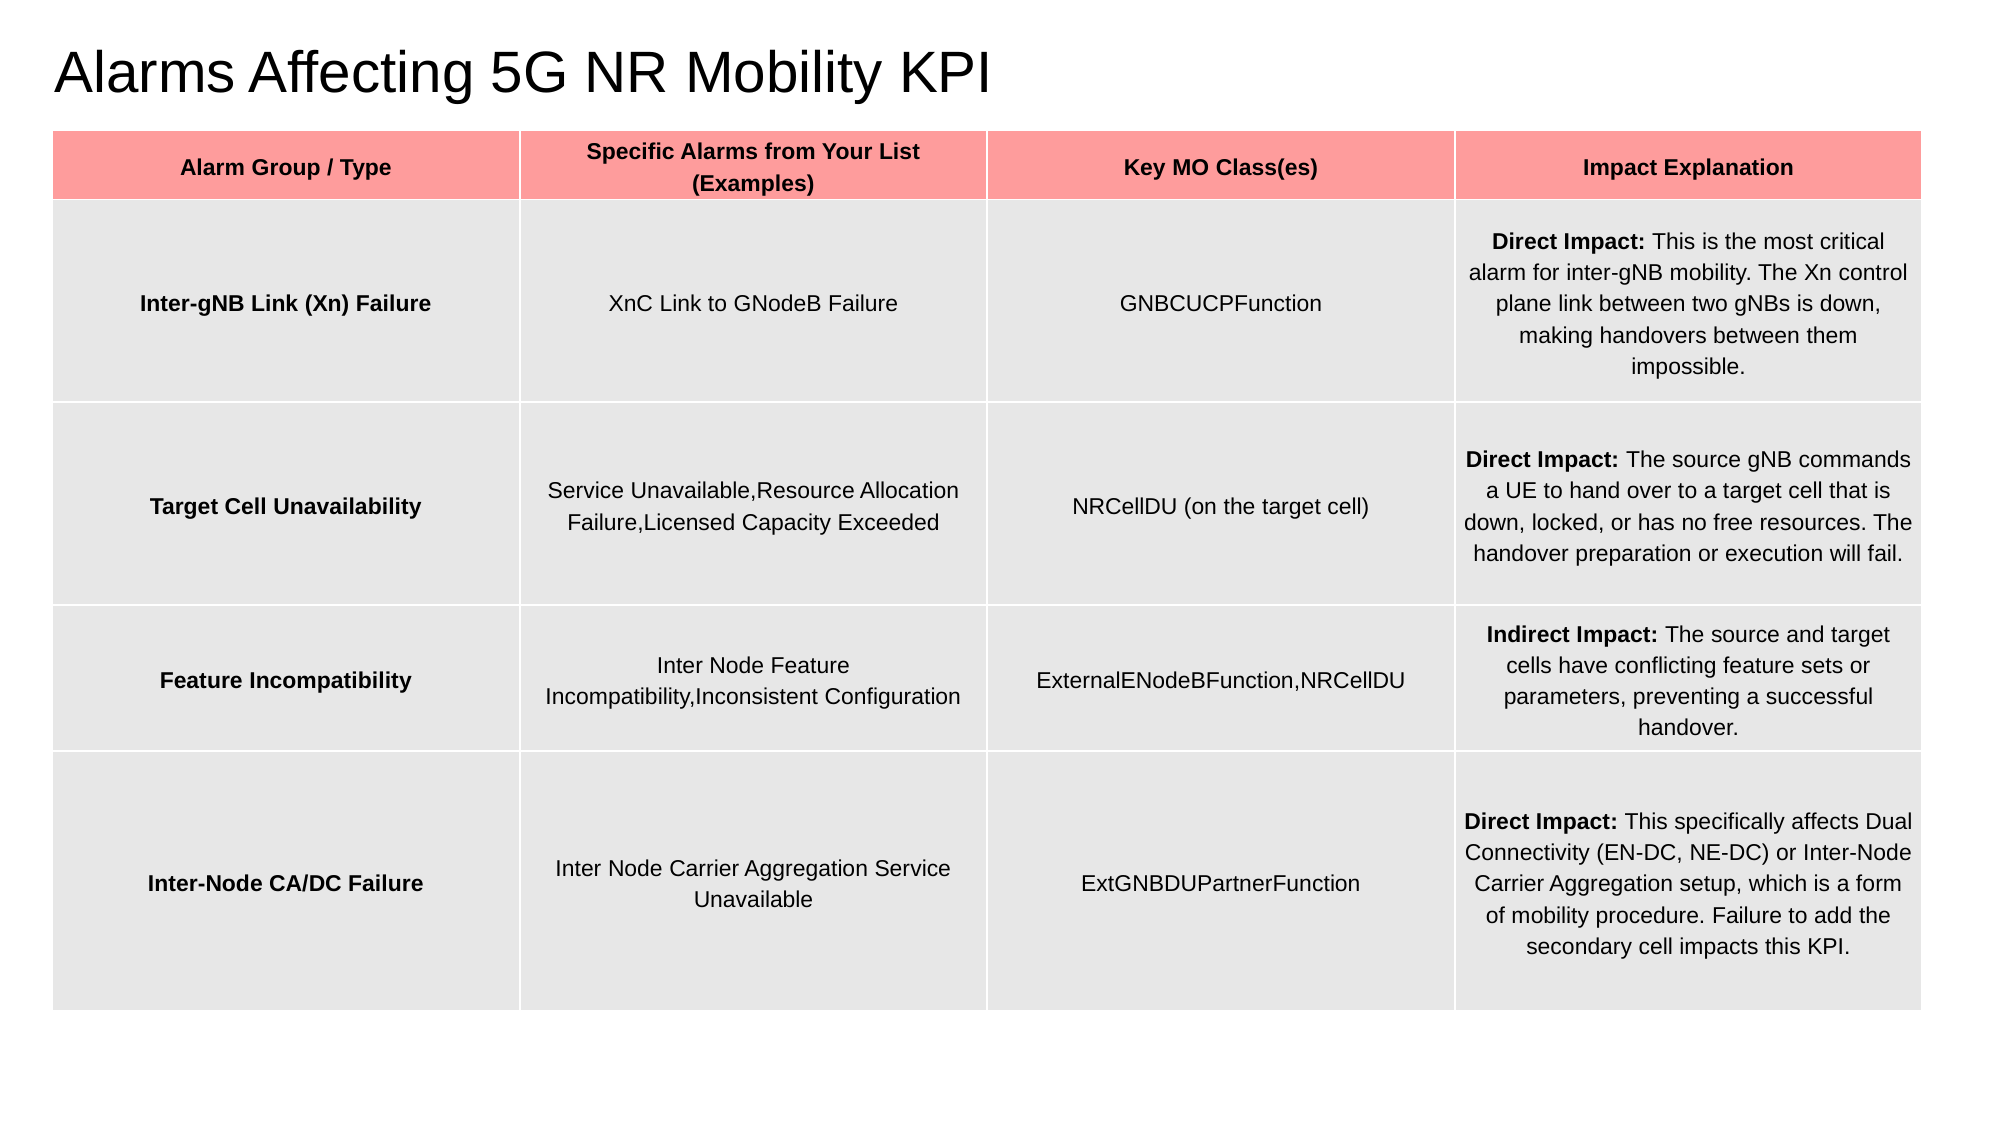

Alarms Affecting 5G NR Mobility KPI
| Alarm Group / Type | Specific Alarms from Your List (Examples) | Key MO Class(es) | Impact Explanation |
| --- | --- | --- | --- |
| Inter-gNB Link (Xn) Failure | XnC Link to GNodeB Failure | GNBCUCPFunction | Direct Impact: This is the most critical alarm for inter-gNB mobility. The Xn control plane link between two gNBs is down, making handovers between them impossible. |
| Target Cell Unavailability | Service Unavailable,Resource Allocation Failure,Licensed Capacity Exceeded | NRCellDU (on the target cell) | Direct Impact: The source gNB commands a UE to hand over to a target cell that is down, locked, or has no free resources. The handover preparation or execution will fail. |
| Feature Incompatibility | Inter Node Feature Incompatibility,Inconsistent Configuration | ExternalENodeBFunction,NRCellDU | Indirect Impact: The source and target cells have conflicting feature sets or parameters, preventing a successful handover. |
| Inter-Node CA/DC Failure | Inter Node Carrier Aggregation Service Unavailable | ExtGNBDUPartnerFunction | Direct Impact: This specifically affects Dual Connectivity (EN-DC, NE-DC) or Inter-Node Carrier Aggregation setup, which is a form of mobility procedure. Failure to add the secondary cell impacts this KPI. |